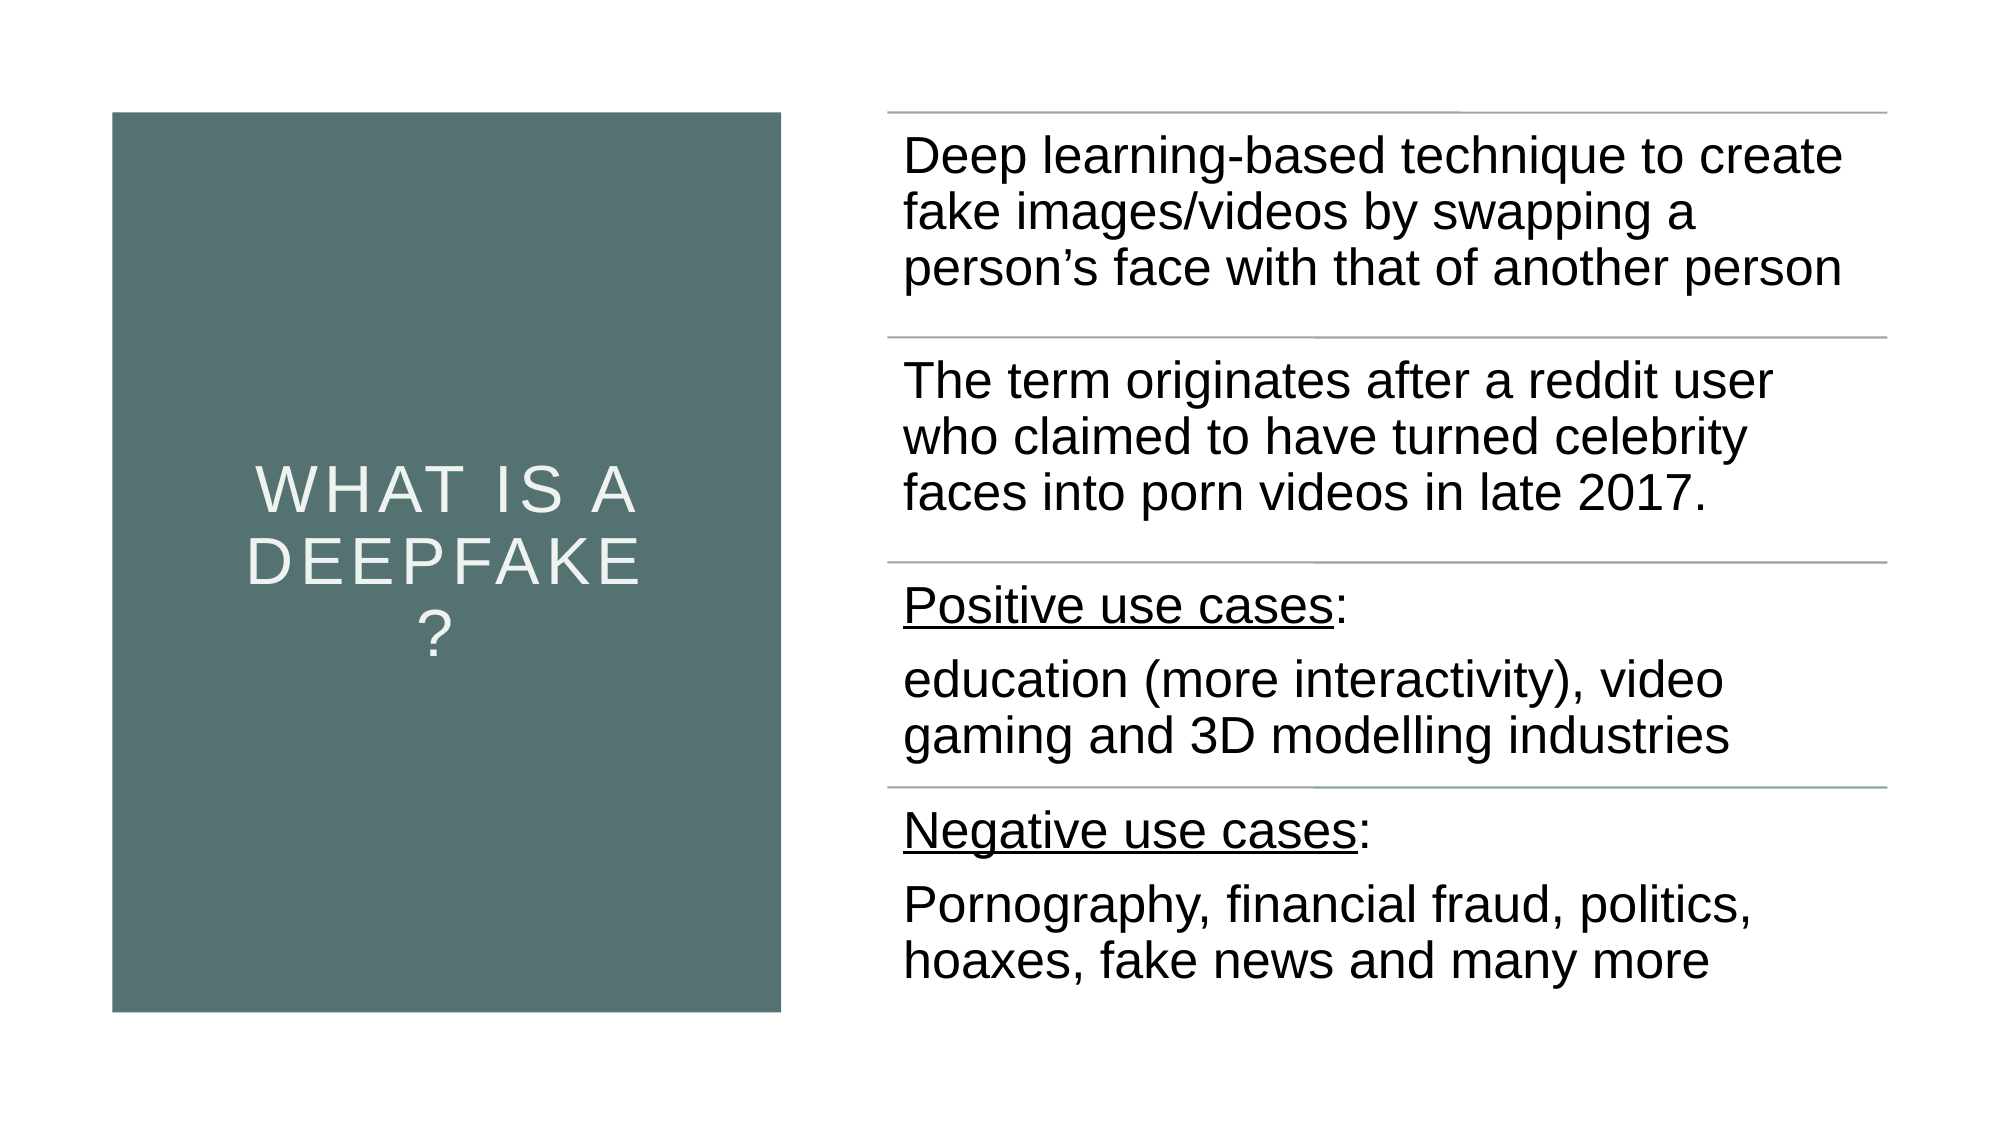

Deep learning-based technique to create fake images/videos by swapping a person’s face with that of another person
The term originates after a reddit user who claimed to have turned celebrity faces into porn videos in late 2017.
Positive use cases:
education (more interactivity), video gaming and 3D modelling industries
Negative use cases:
Pornography, financial fraud, politics, hoaxes, fake news and many more
# What IS A DEEPFAke?